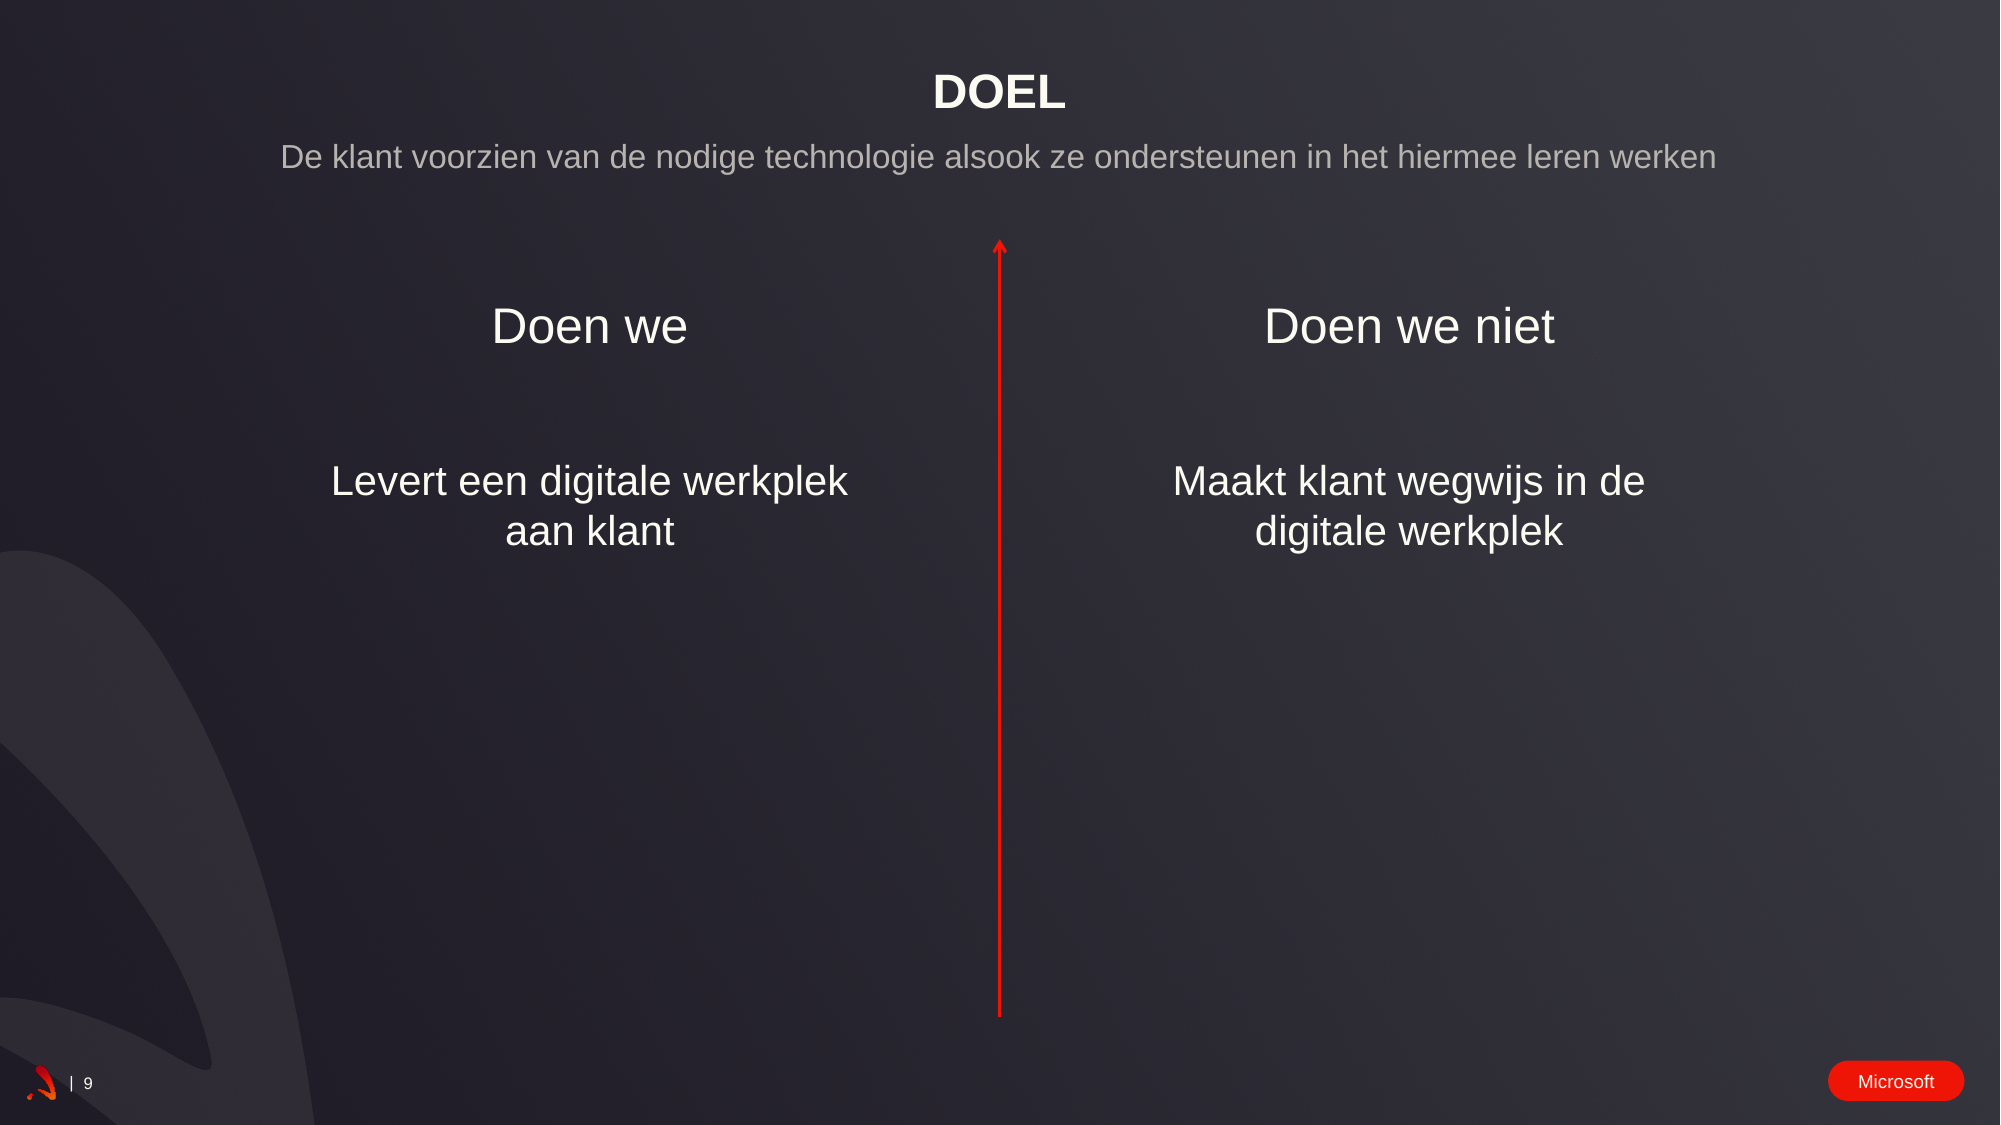

# DOEL
De klant voorzien van de nodige technologie alsook ze ondersteunen in het hiermee leren werken

Doen we

Levert een digitale werkplek aan klant

Doen we niet

Maakt klant wegwijs in de digitale werkplek